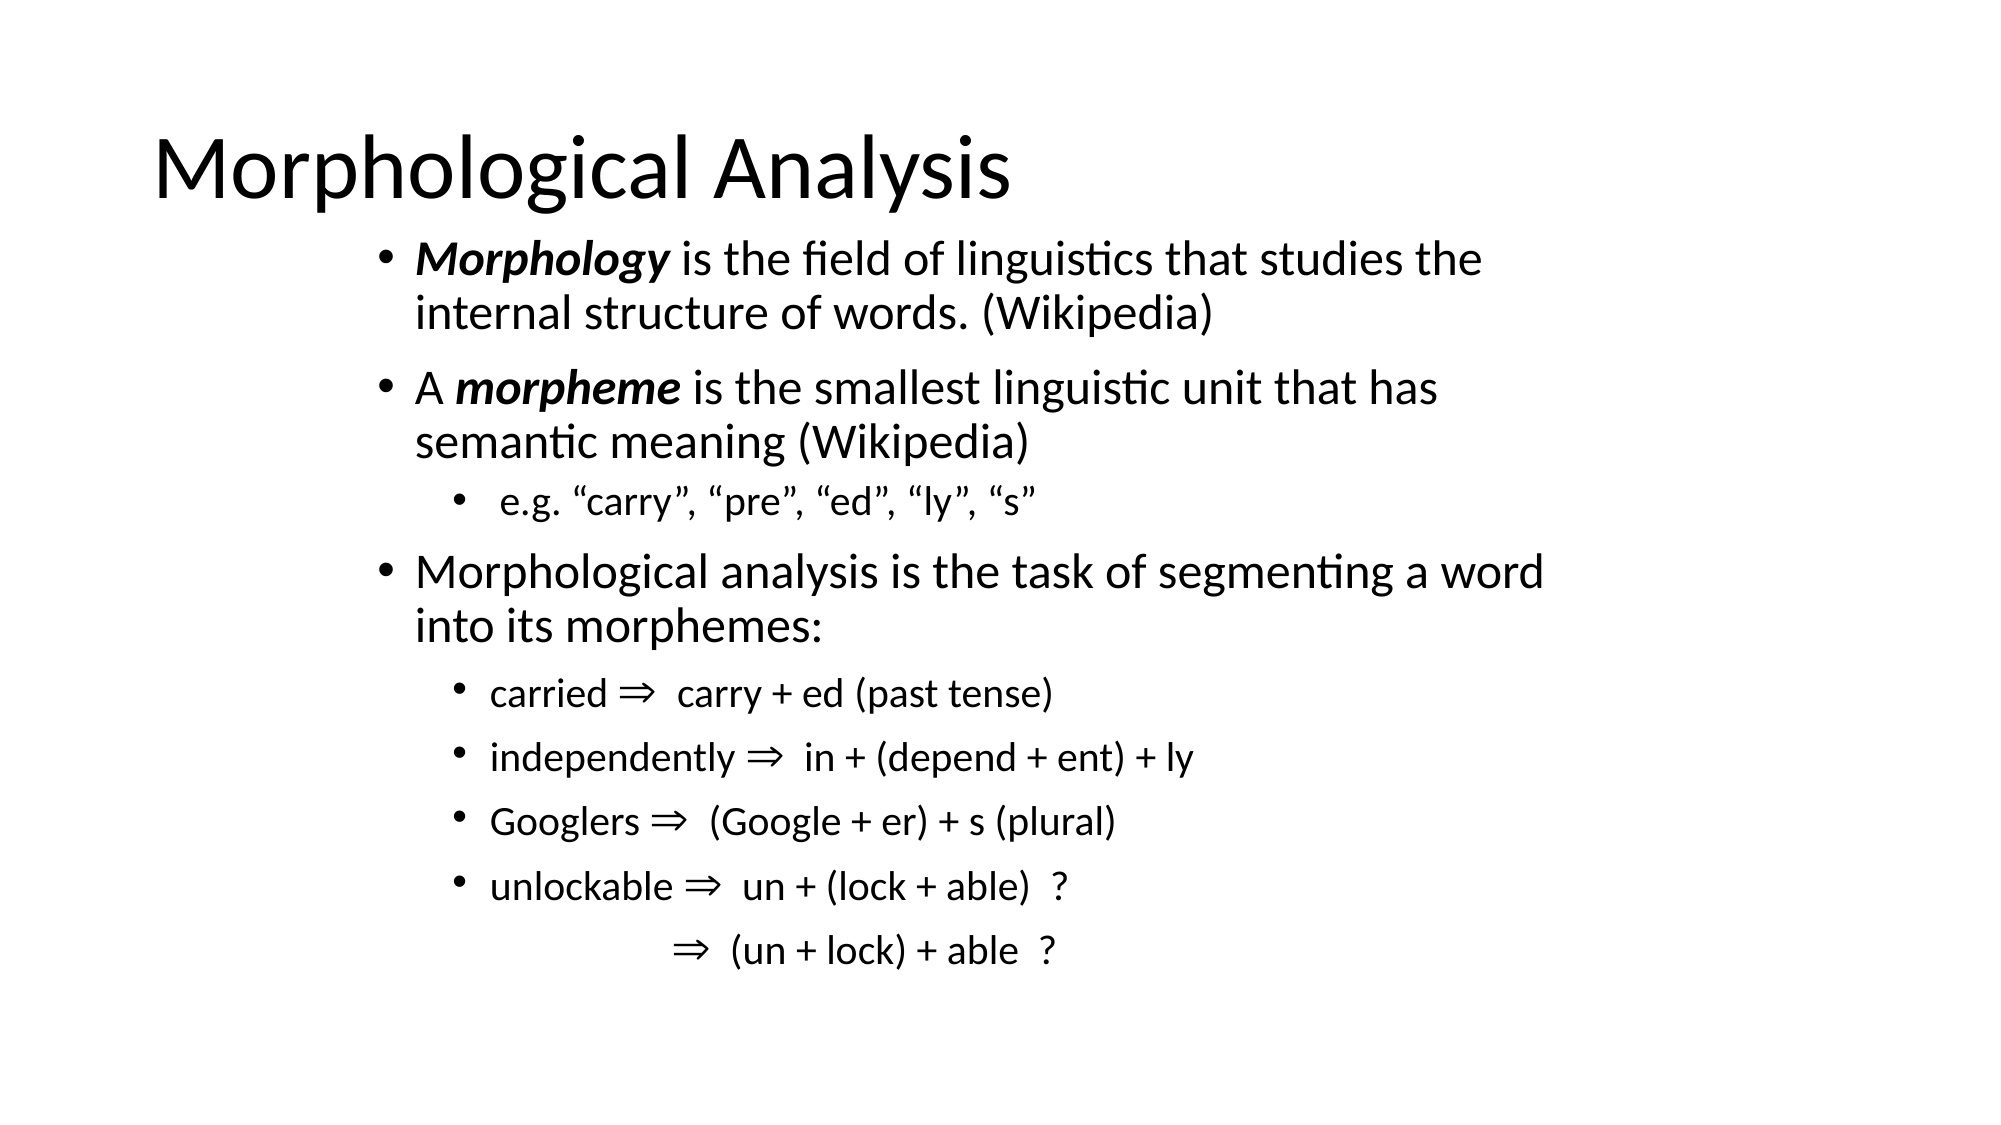

Morphological Analysis
Morphology is the field of linguistics that studies the internal structure of words. (Wikipedia)
A morpheme is the smallest linguistic unit that has semantic meaning (Wikipedia)
 e.g. “carry”, “pre”, “ed”, “ly”, “s”
Morphological analysis is the task of segmenting a word into its morphemes:
carried ⇒  carry + ed (past tense)
independently ⇒  in + (depend + ent) + ly
Googlers ⇒  (Google + er) + s (plural)
unlockable ⇒  un + (lock + able)  ?
                       ⇒  (un + lock) + able  ?